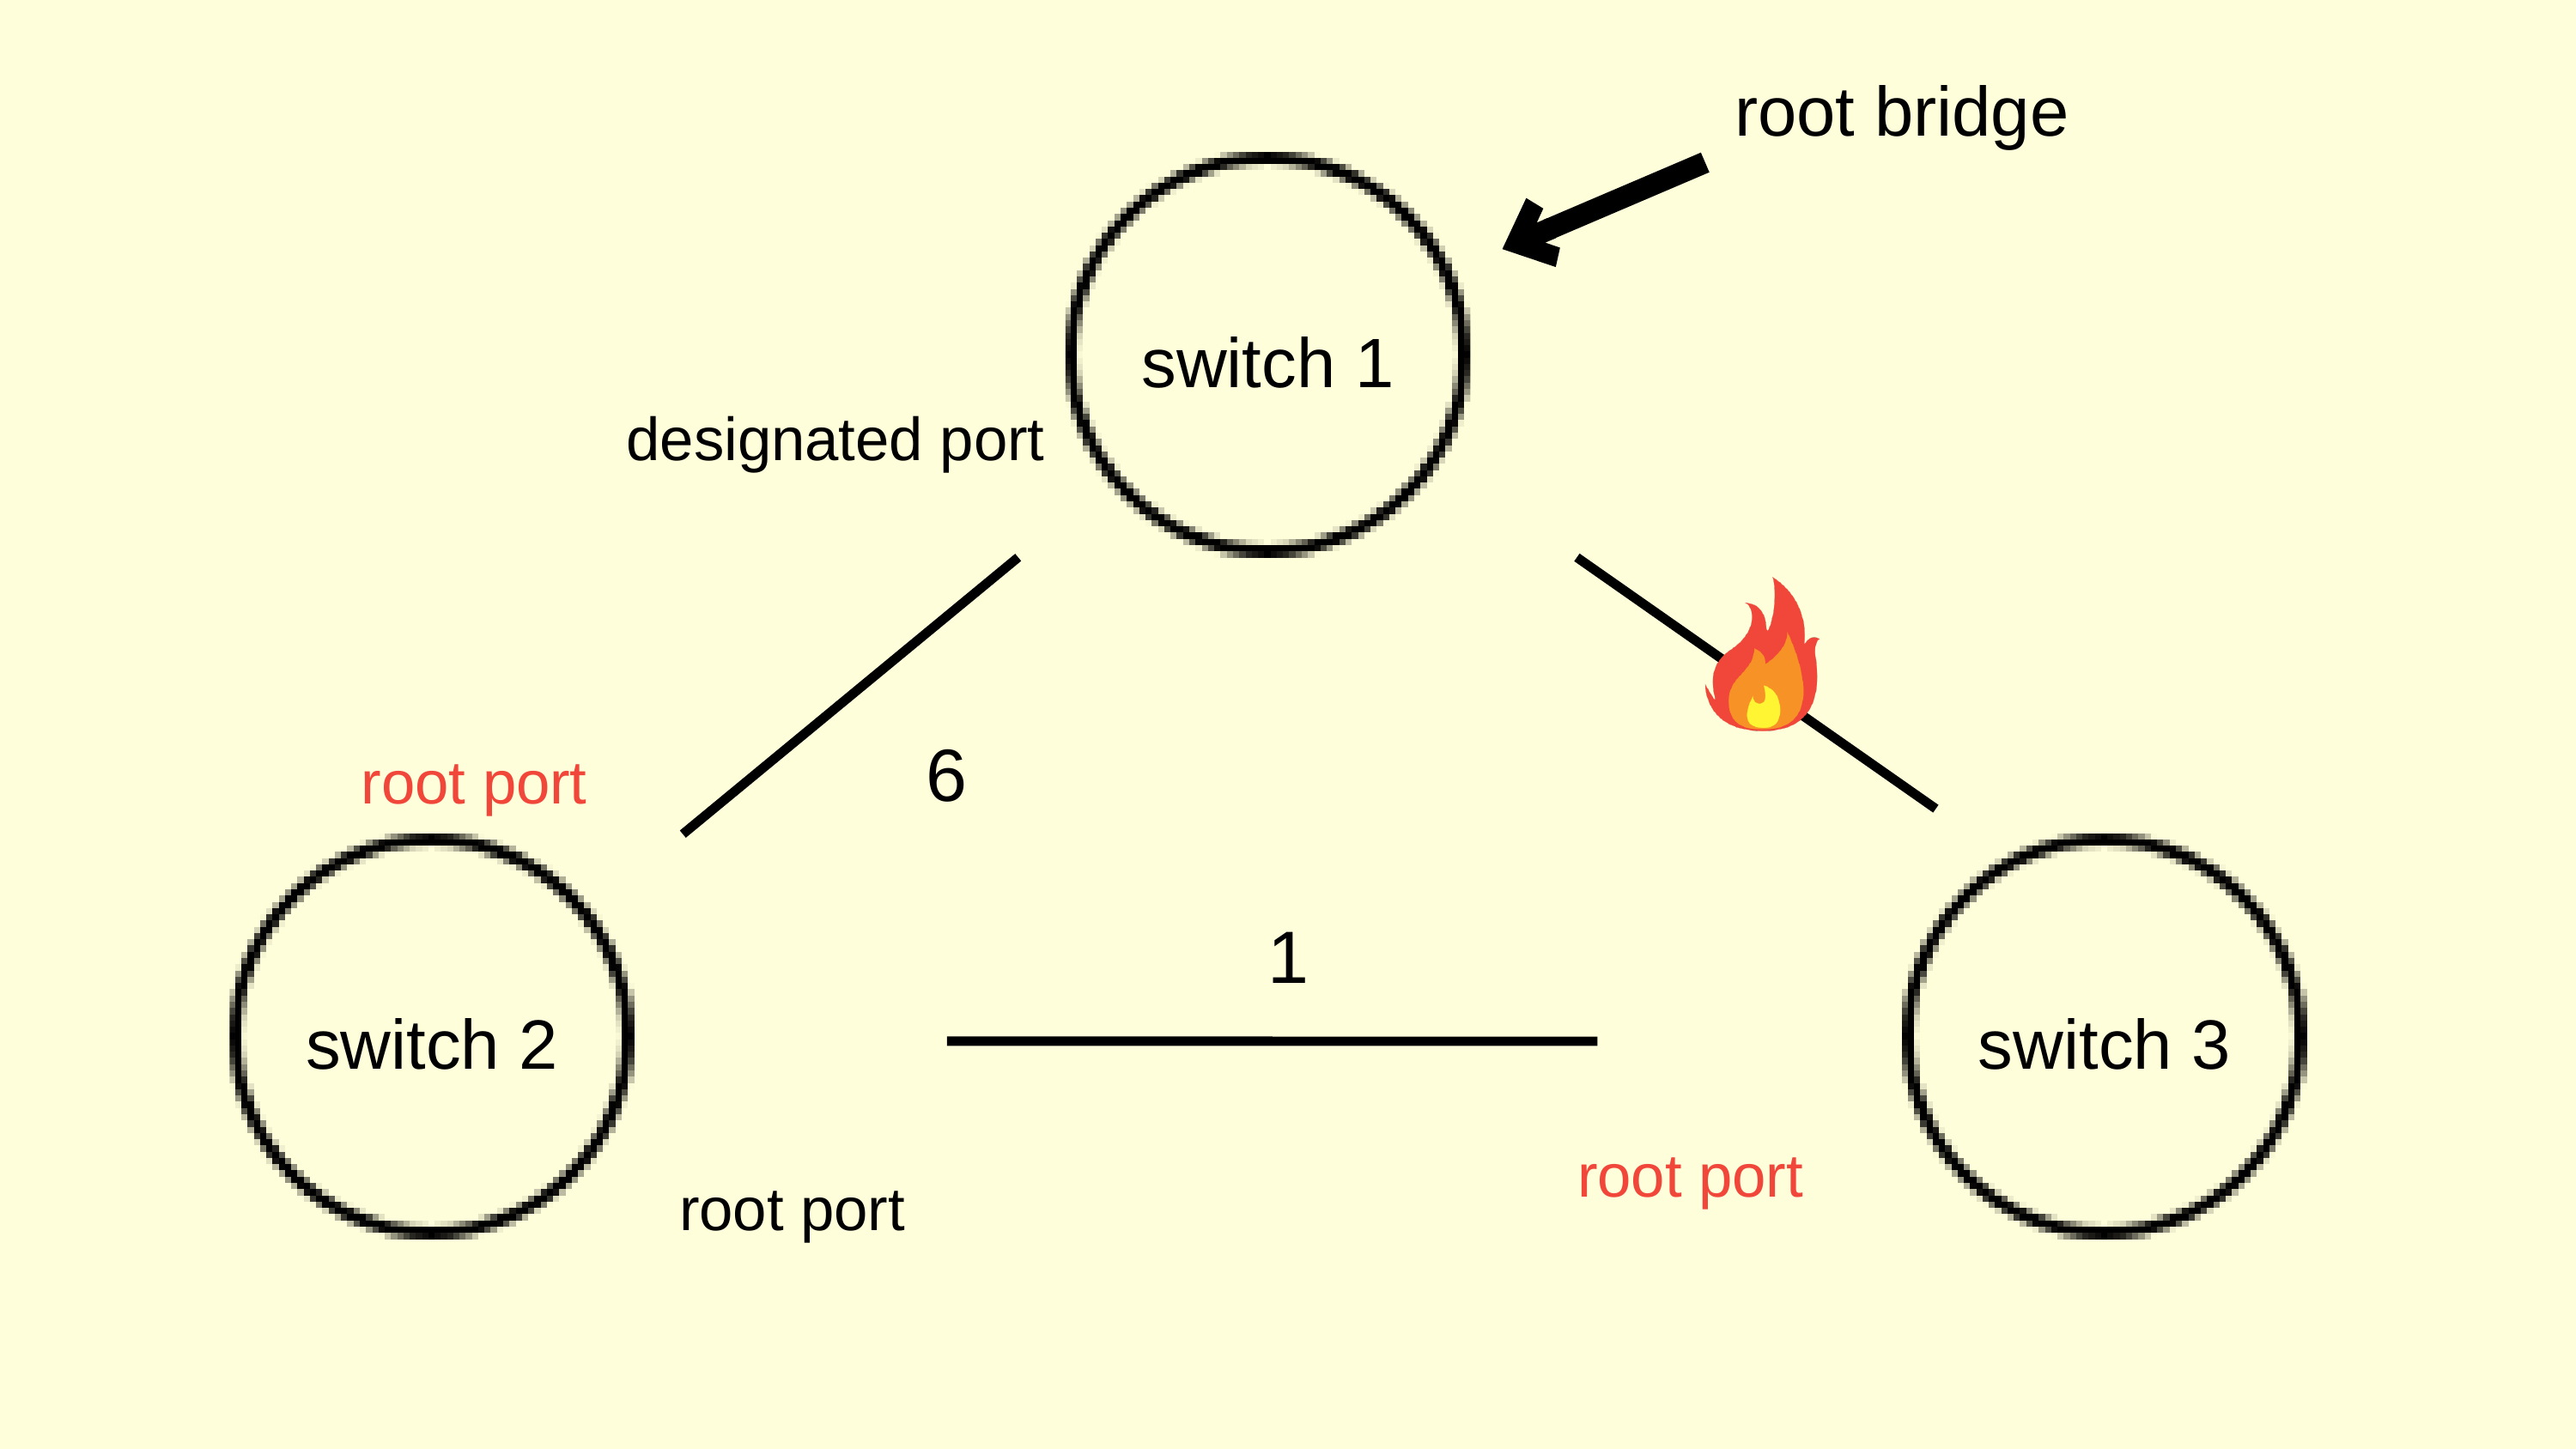

root bridge

switch 1
designated port

6
root port

1
switch 2
switch 3

root port
root port